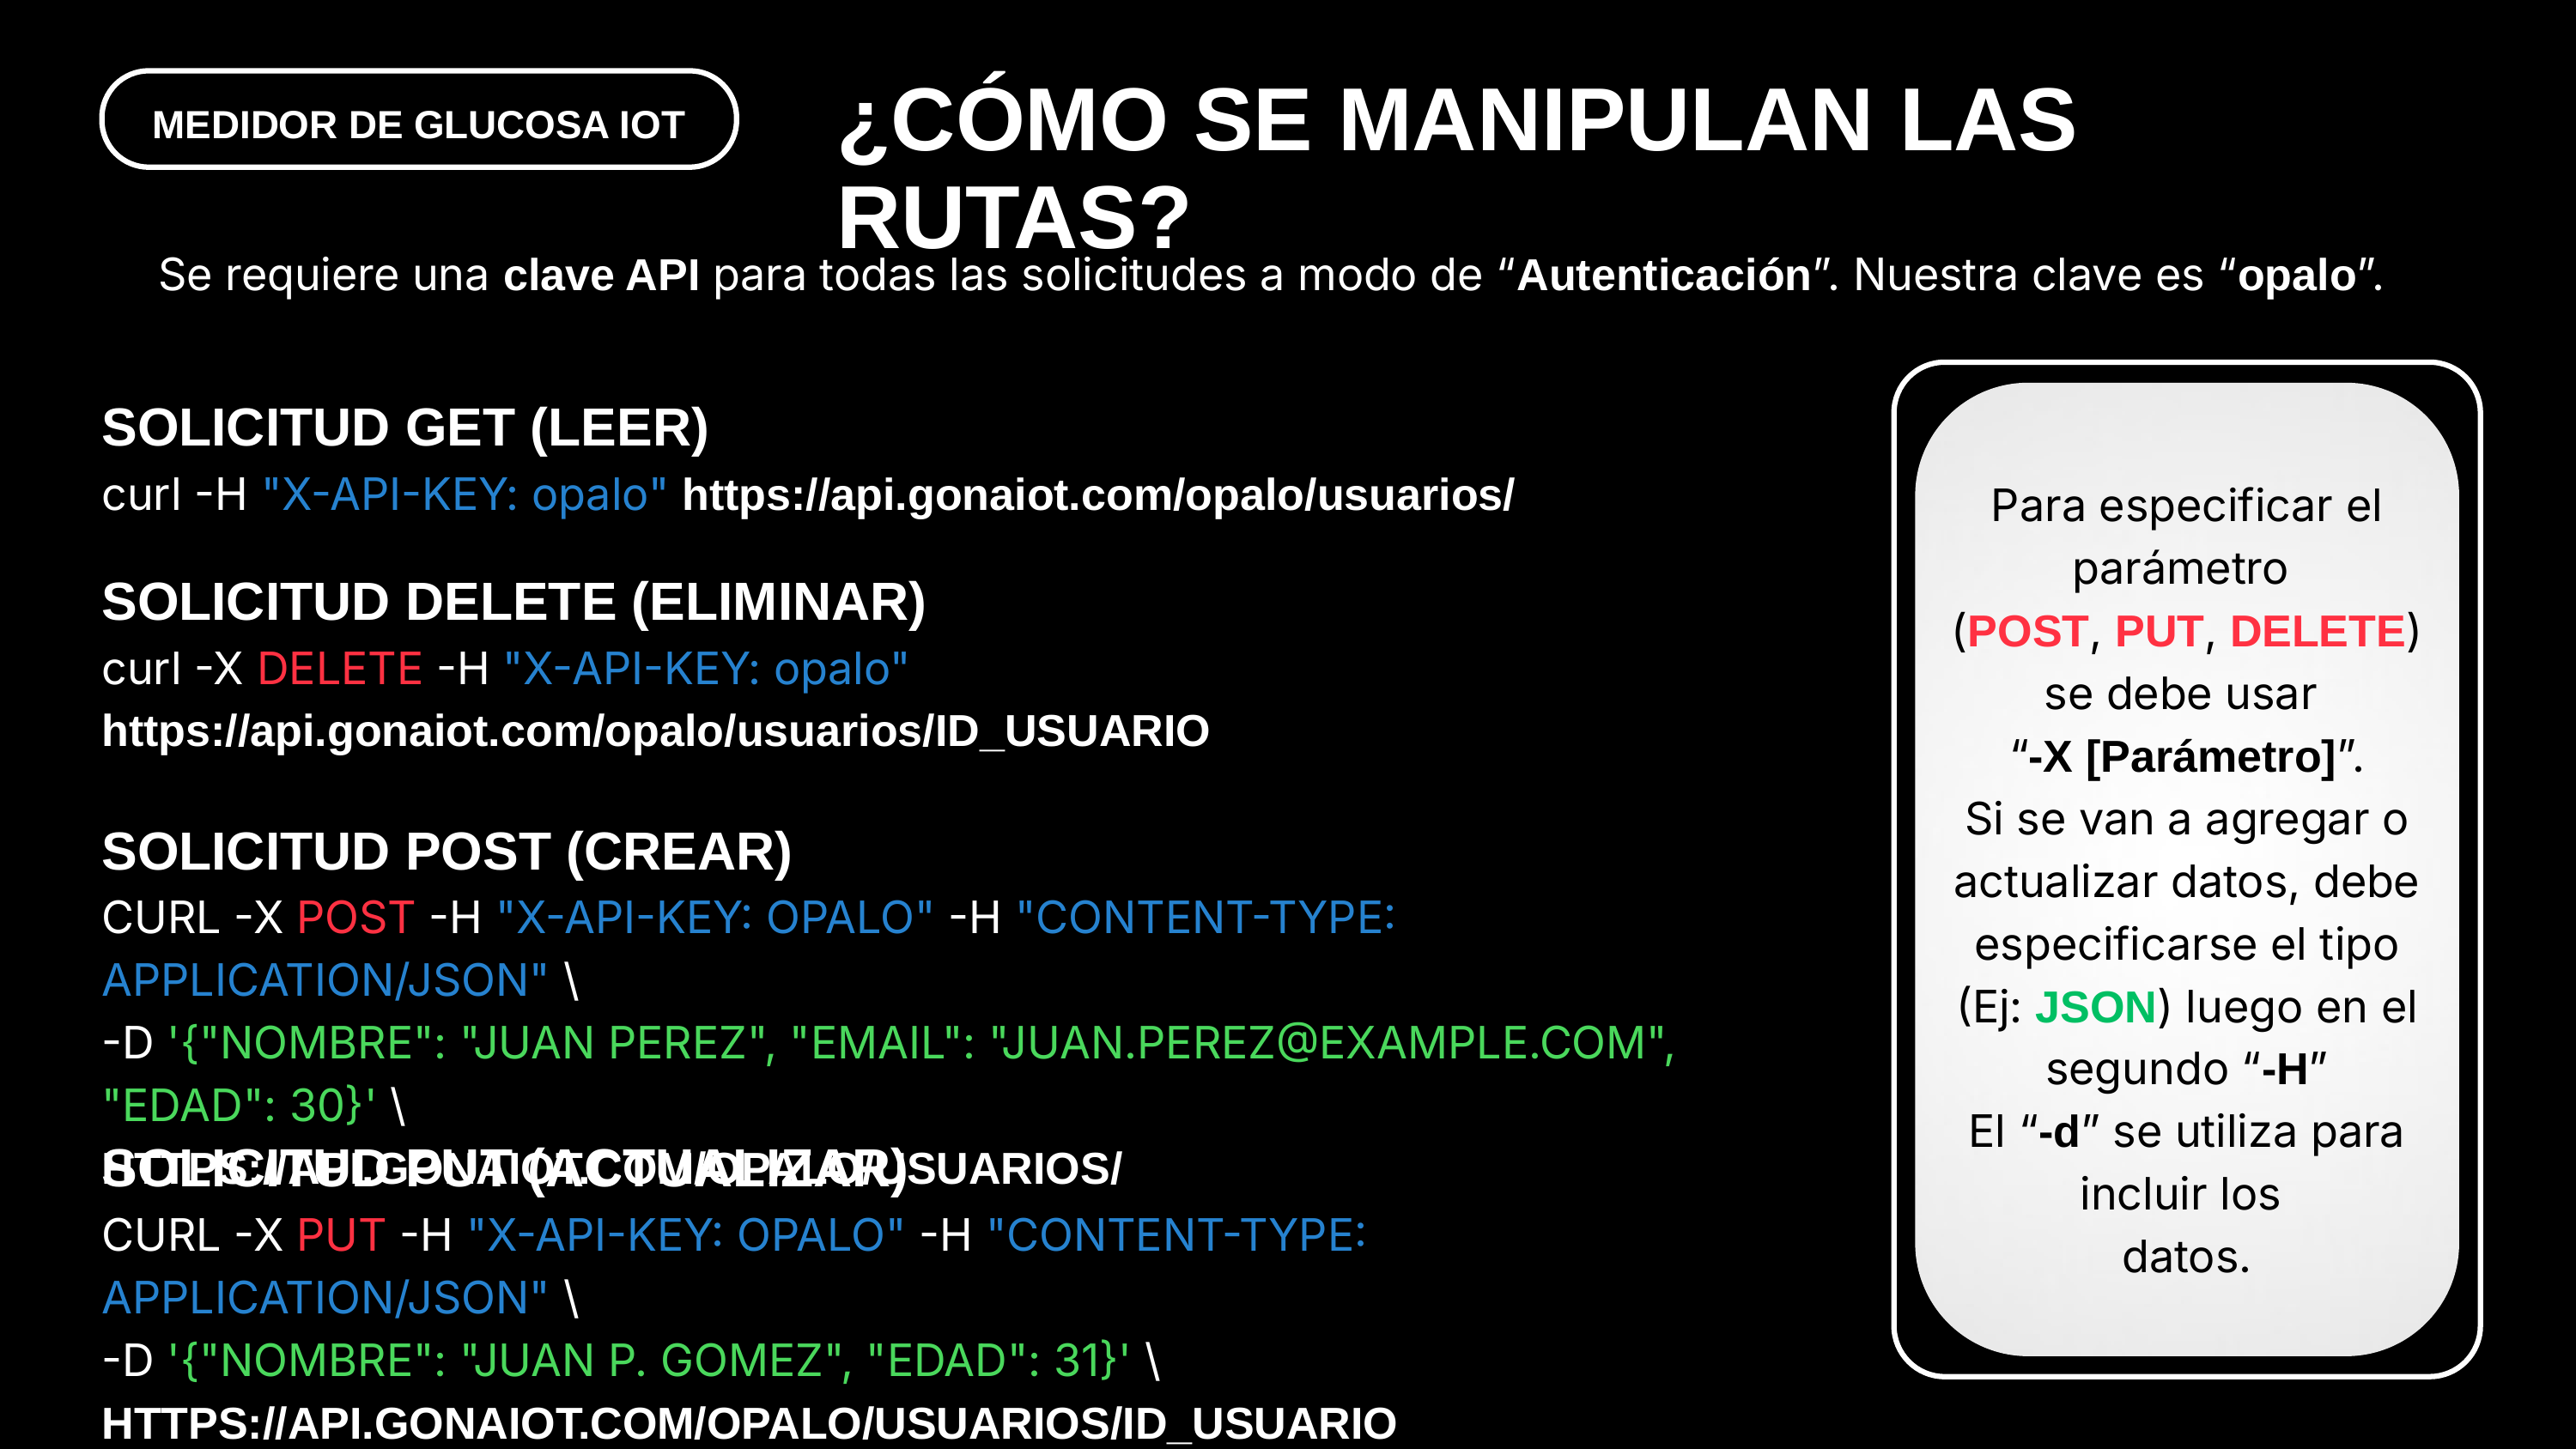

¿CÓMO SE MANIPULAN LAS RUTAS?

MEDIDOR DE GLUCOSA IOT
Se requiere una clave API para todas las solicitudes a modo de “Autenticación”. Nuestra clave es “opalo”.

SOLICITUD GET (LEER)
curl -H "X-API-KEY: opalo" https://api.gonaiot.com/opalo/usuarios/

Para especificar el parámetro
(POST, PUT, DELETE) se debe usar
“-X [Parámetro]”.
Si se van a agregar o actualizar datos, debe especificarse el tipo (Ej: JSON) luego en el segundo “-H”
El “-d” se utiliza para incluir los
datos.
SOLICITUD DELETE (ELIMINAR)
curl -X DELETE -H "X-API-KEY: opalo" https://api.gonaiot.com/opalo/usuarios/ID_USUARIO
SOLICITUD POST (CREAR)
CURL -X POST -H "X-API-KEY: OPALO" -H "CONTENT-TYPE: APPLICATION/JSON" \
-D '{"NOMBRE": "JUAN PEREZ", "EMAIL": "JUAN.PEREZ@EXAMPLE.COM", "EDAD": 30}' \
HTTPS://API.GONAIOT.COM/OPALO/USUARIOS/
SOLICITUD PUT (ACTUALIZAR)
CURL -X PUT -H "X-API-KEY: OPALO" -H "CONTENT-TYPE: APPLICATION/JSON" \
-D '{"NOMBRE": "JUAN P. GOMEZ", "EDAD": 31}' \
HTTPS://API.GONAIOT.COM/OPALO/USUARIOS/ID_USUARIO